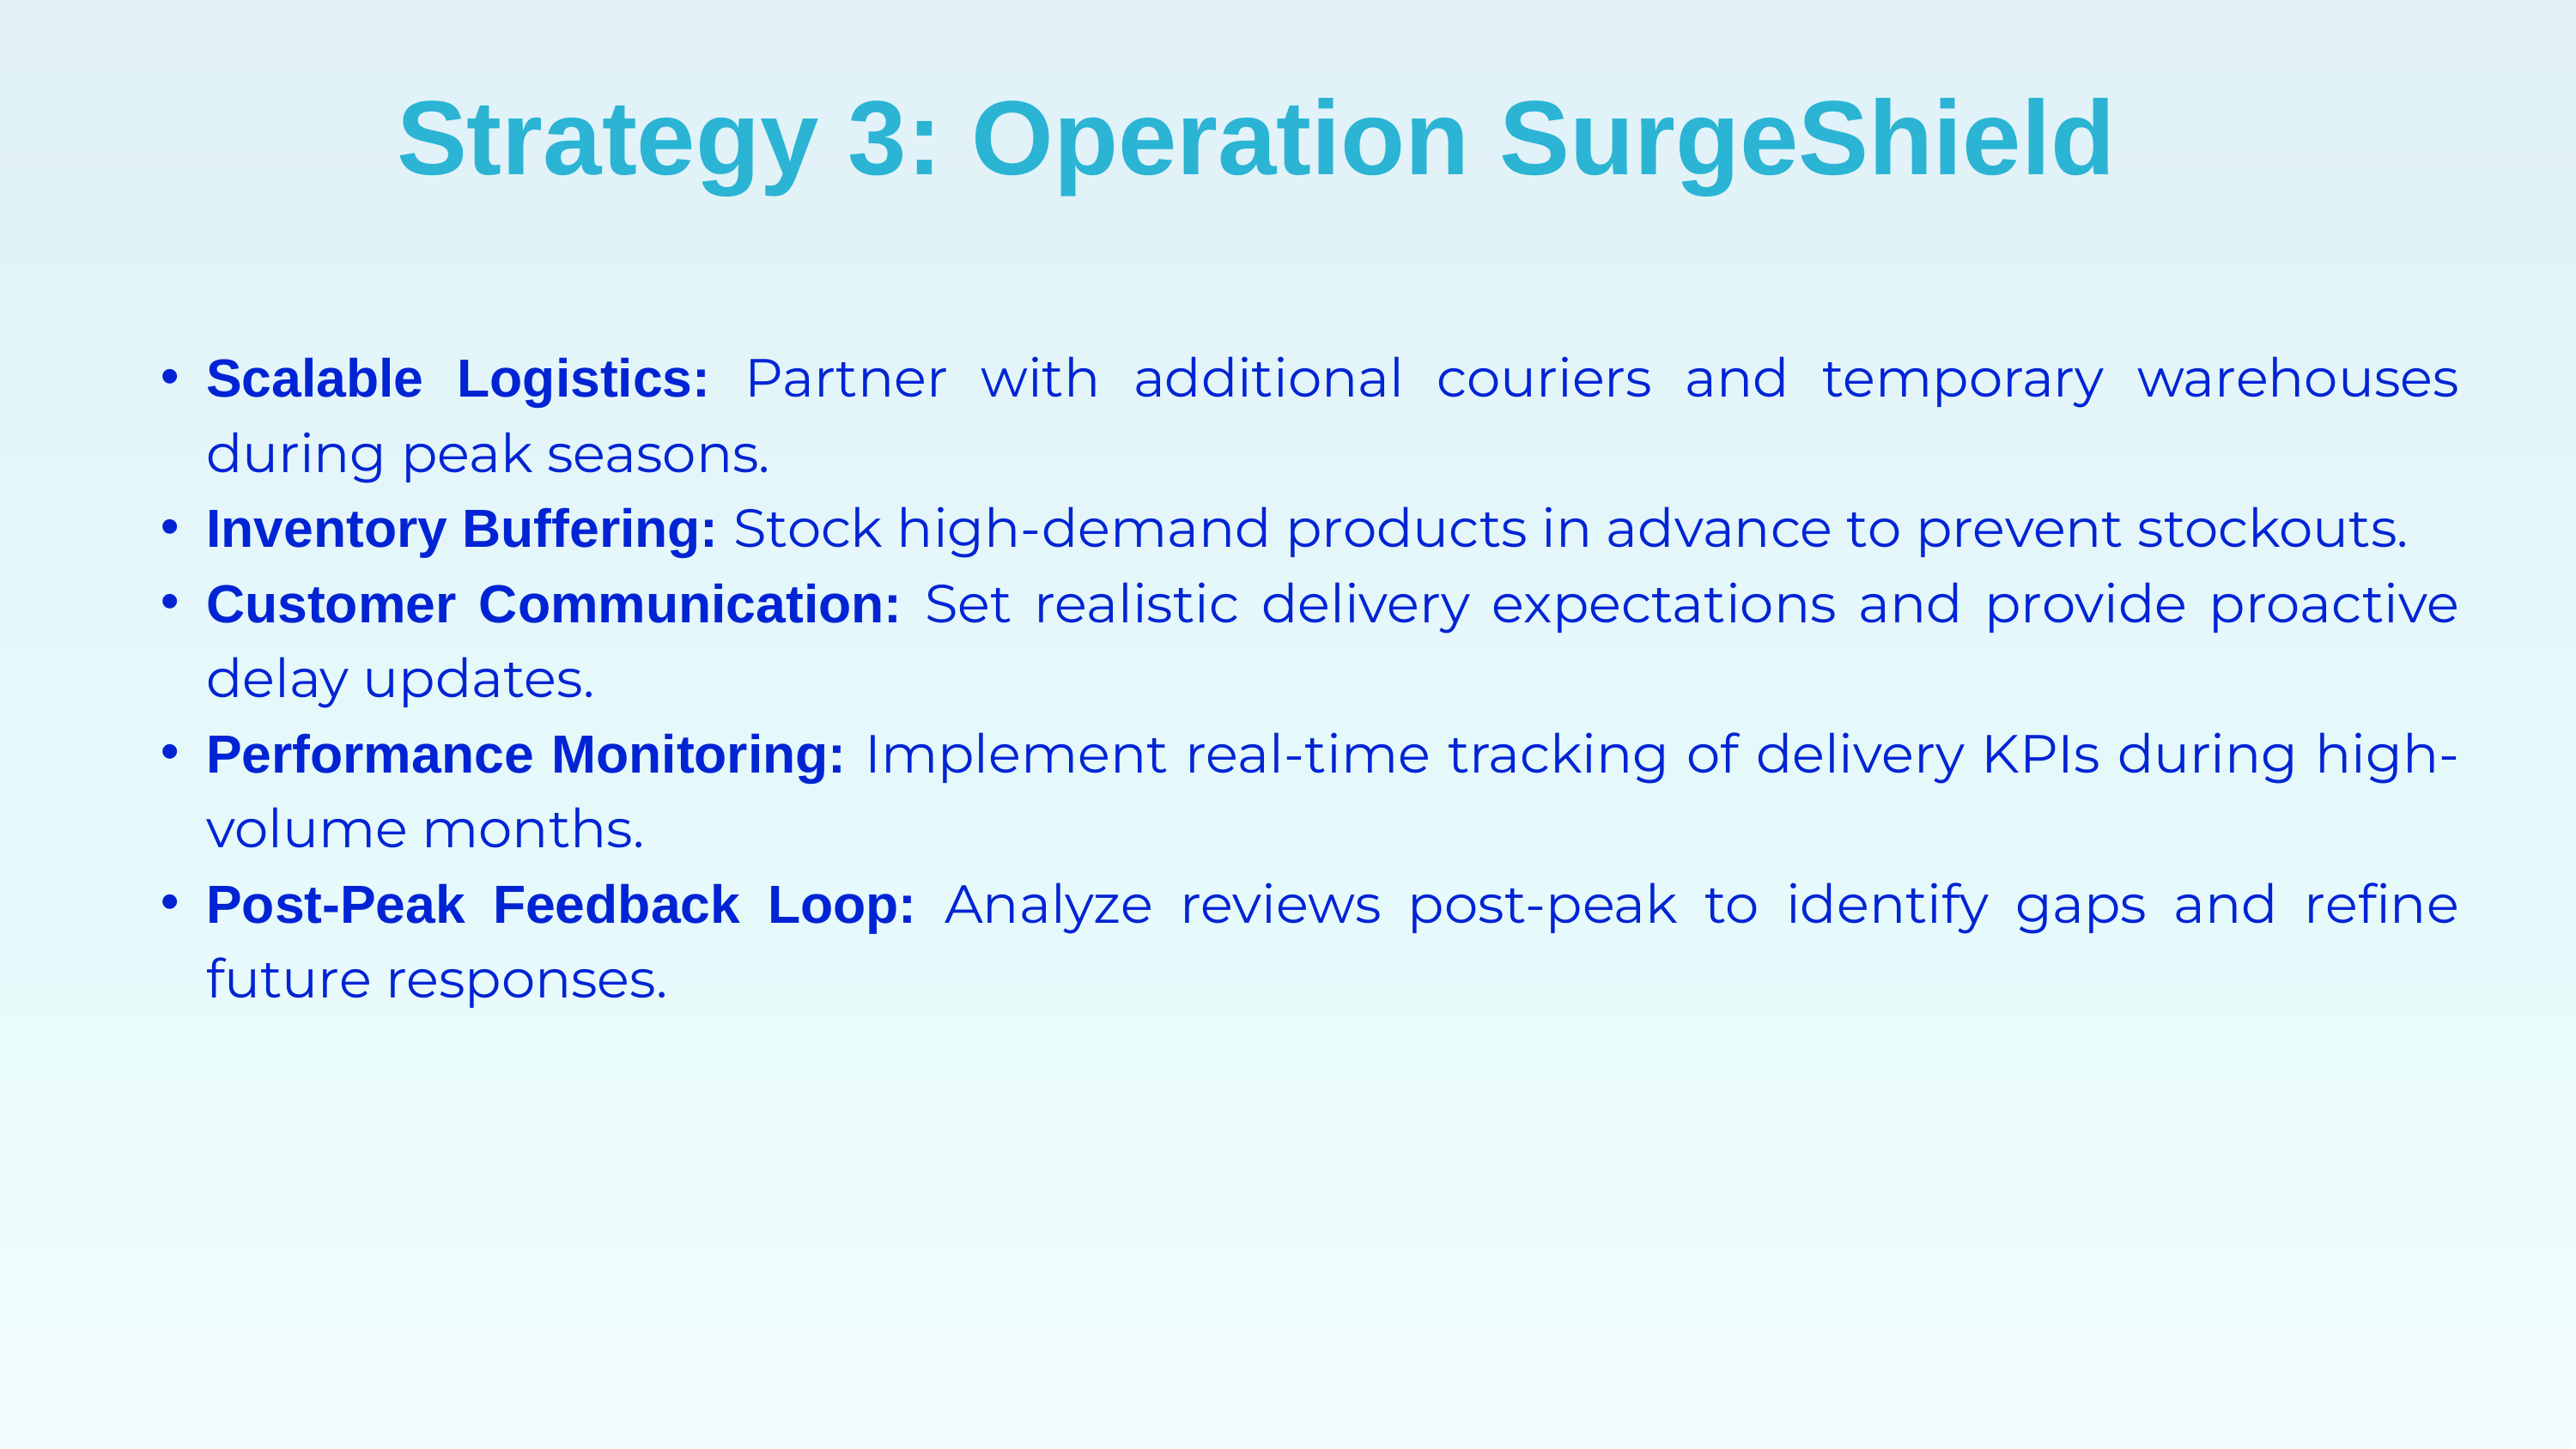

Strategy 3: Operation SurgeShield
Scalable Logistics: Partner with additional couriers and temporary warehouses during peak seasons.
Inventory Buffering: Stock high-demand products in advance to prevent stockouts.
Customer Communication: Set realistic delivery expectations and provide proactive delay updates.
Performance Monitoring: Implement real-time tracking of delivery KPIs during high-volume months.
Post-Peak Feedback Loop: Analyze reviews post-peak to identify gaps and refine future responses.